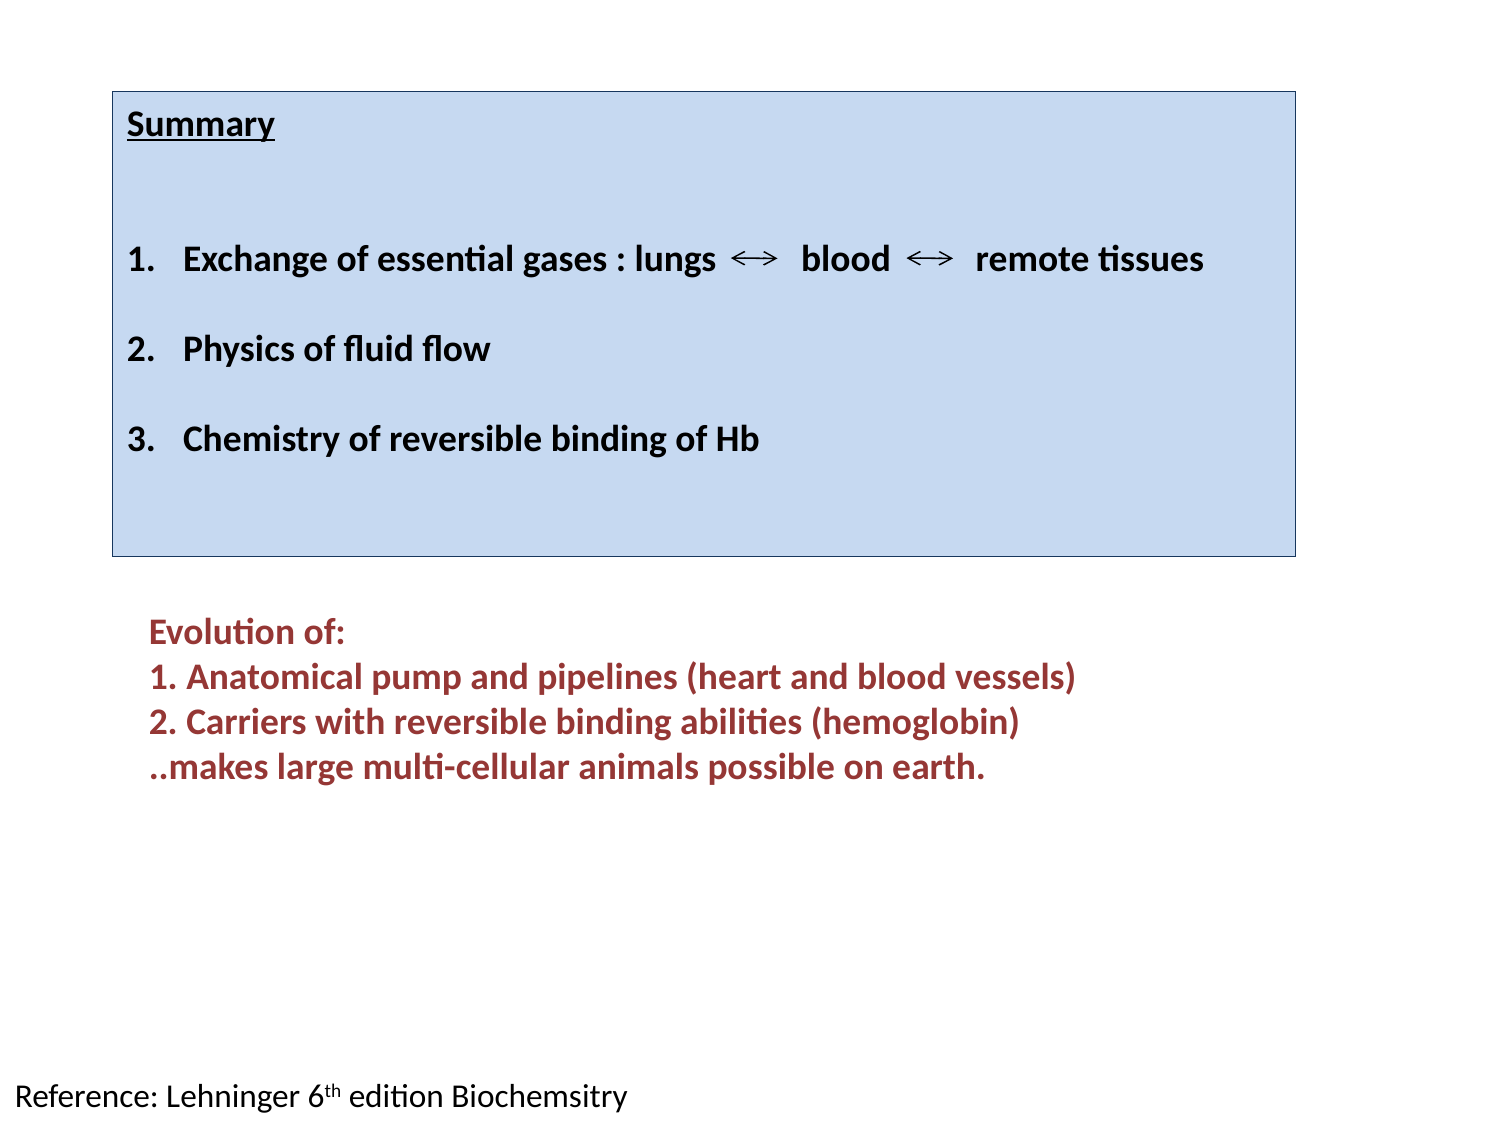

Summary

Exchange of essential gases : lungs          blood          remote tissues

Physics of fluid flow

Chemistry of reversible binding of Hb

Evolution of:
1. Anatomical pump and pipelines (heart and blood vessels)
2. Carriers with reversible binding abilities (hemoglobin)
..makes large multi-cellular animals possible on earth.
Reference: Lehninger 6th edition Biochemsitry